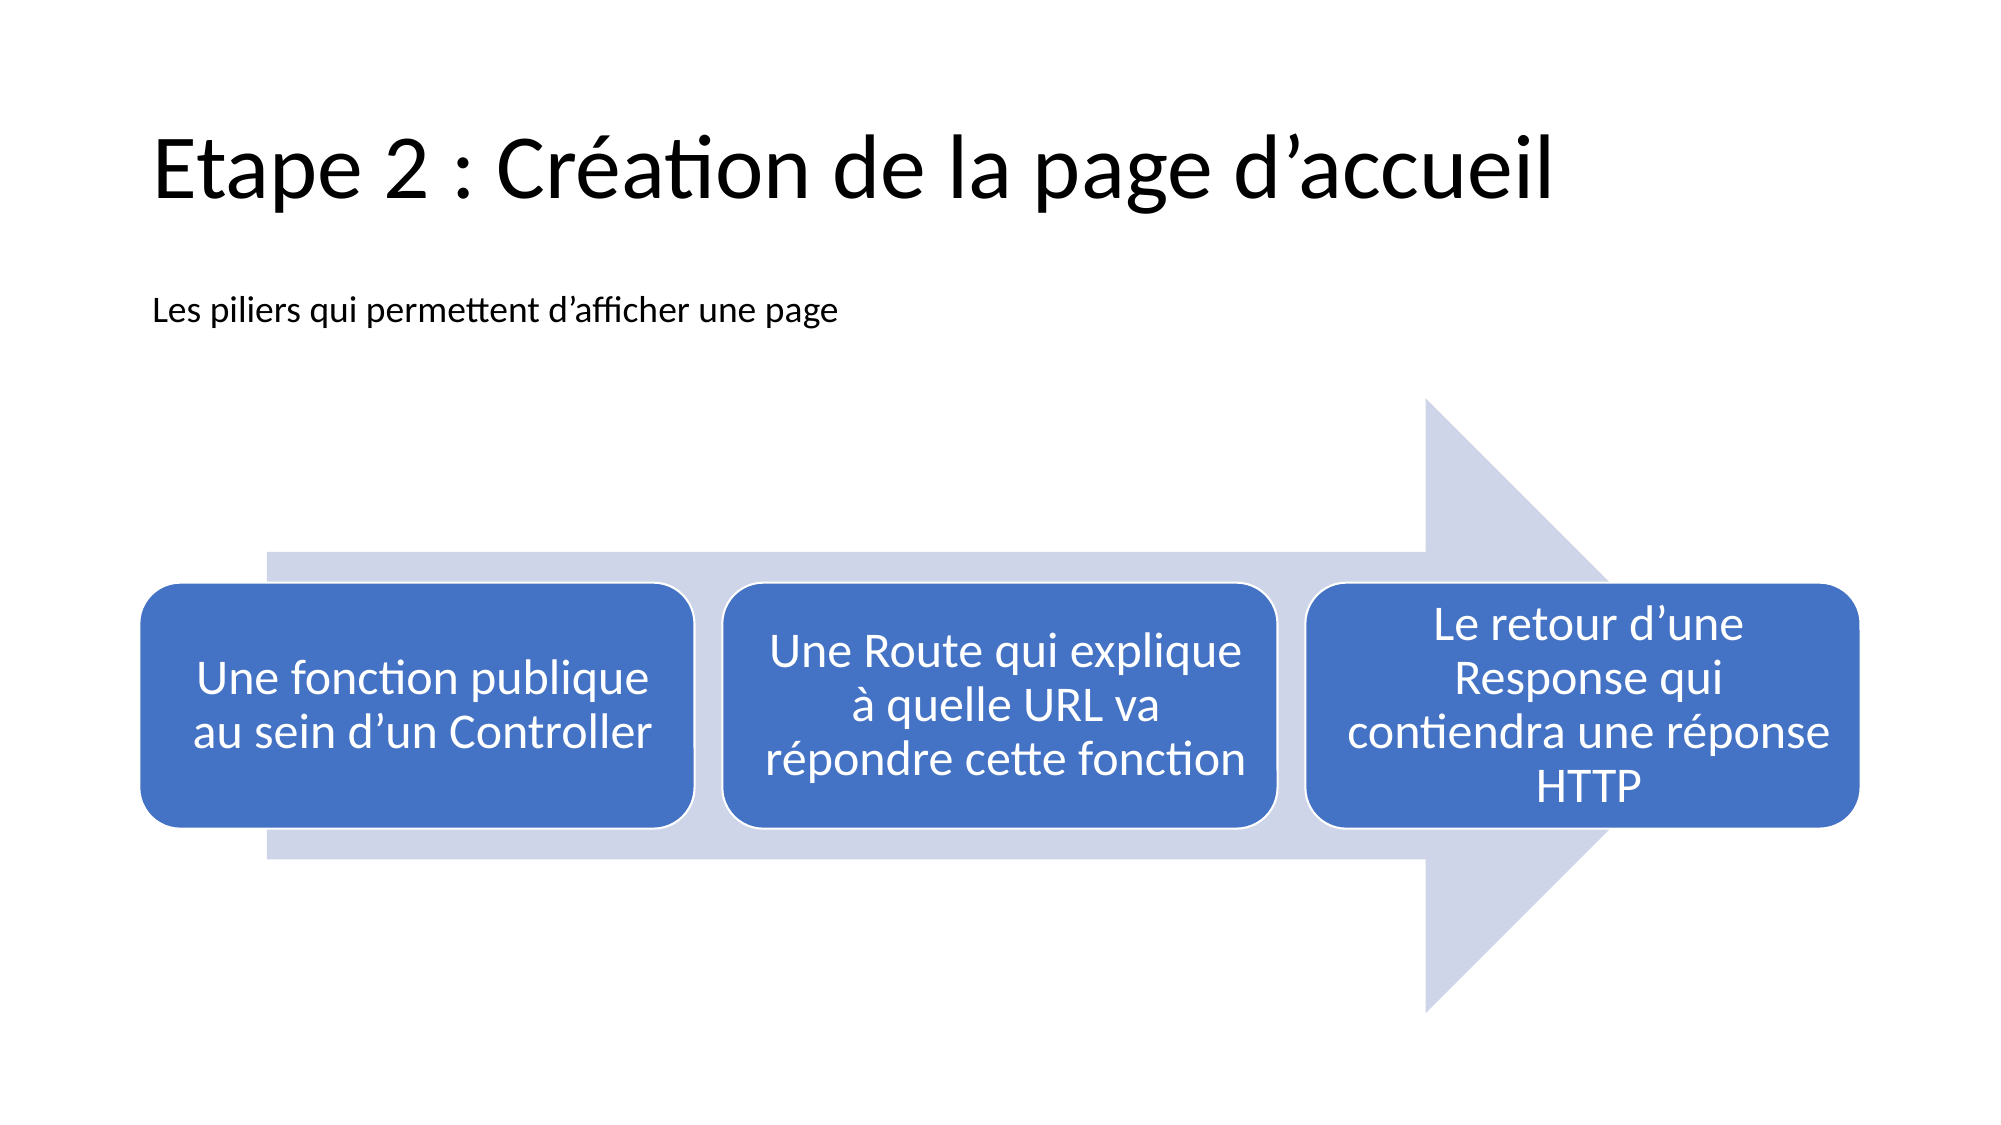

# Etape 2 : Création de la page d’accueil
Les piliers qui permettent d’afficher une page
Une fonction publique au sein d’un Controller
Une Route qui explique à quelle URL va répondre cette fonction
Le retour d’une Response qui contiendra une réponse HTTP